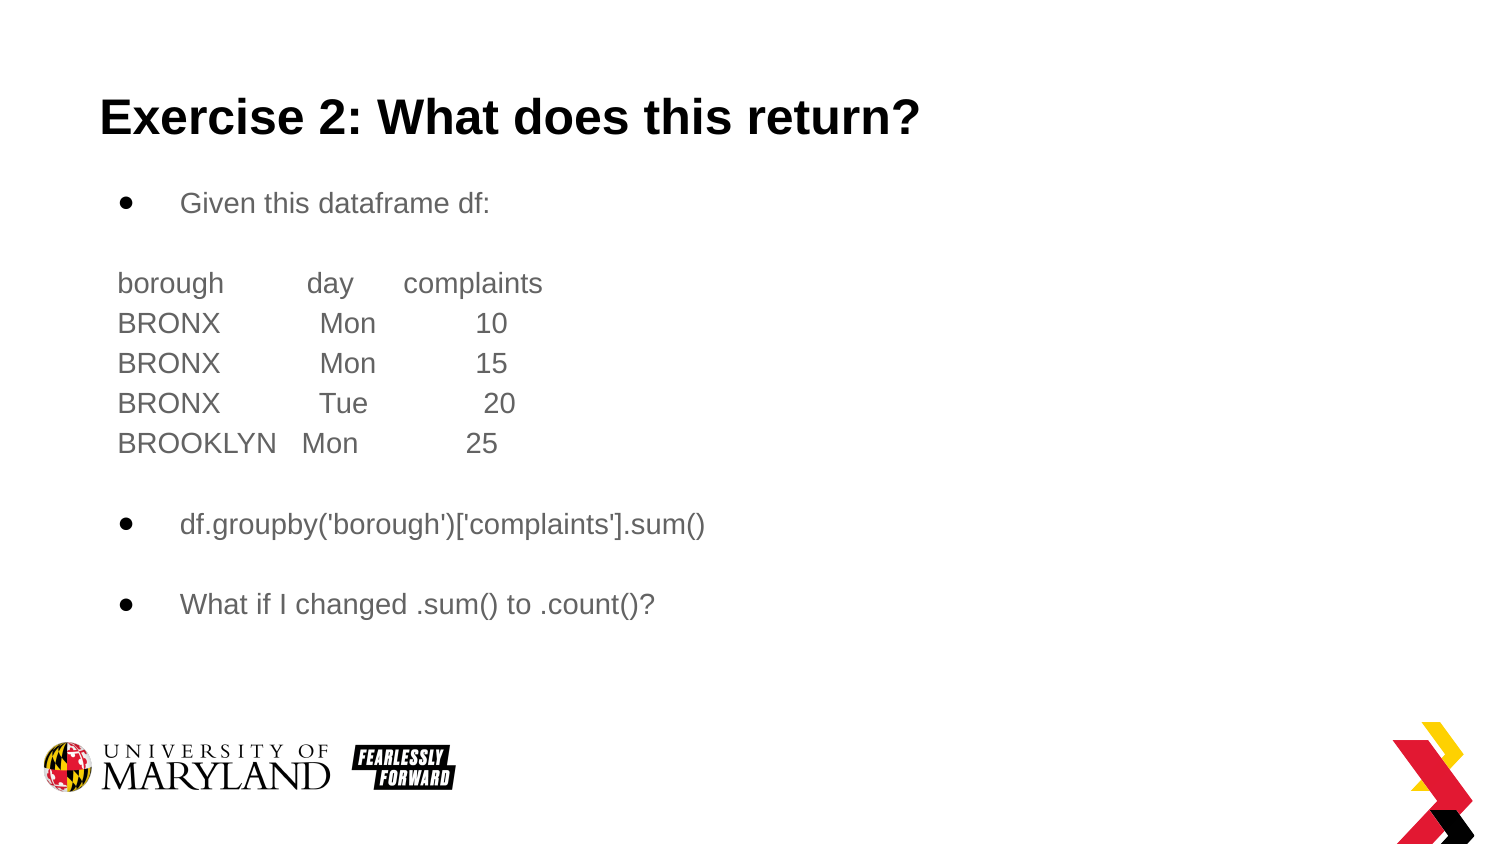

# Exercise 2: What does this return?
Given this dataframe df:

borough          day      complaints
BRONX            Mon            10
BRONX            Mon            15
BRONX            Tue              20
BROOKLYN   Mon             25

df.groupby('borough')['complaints'].sum()

What if I changed .sum() to .count()?